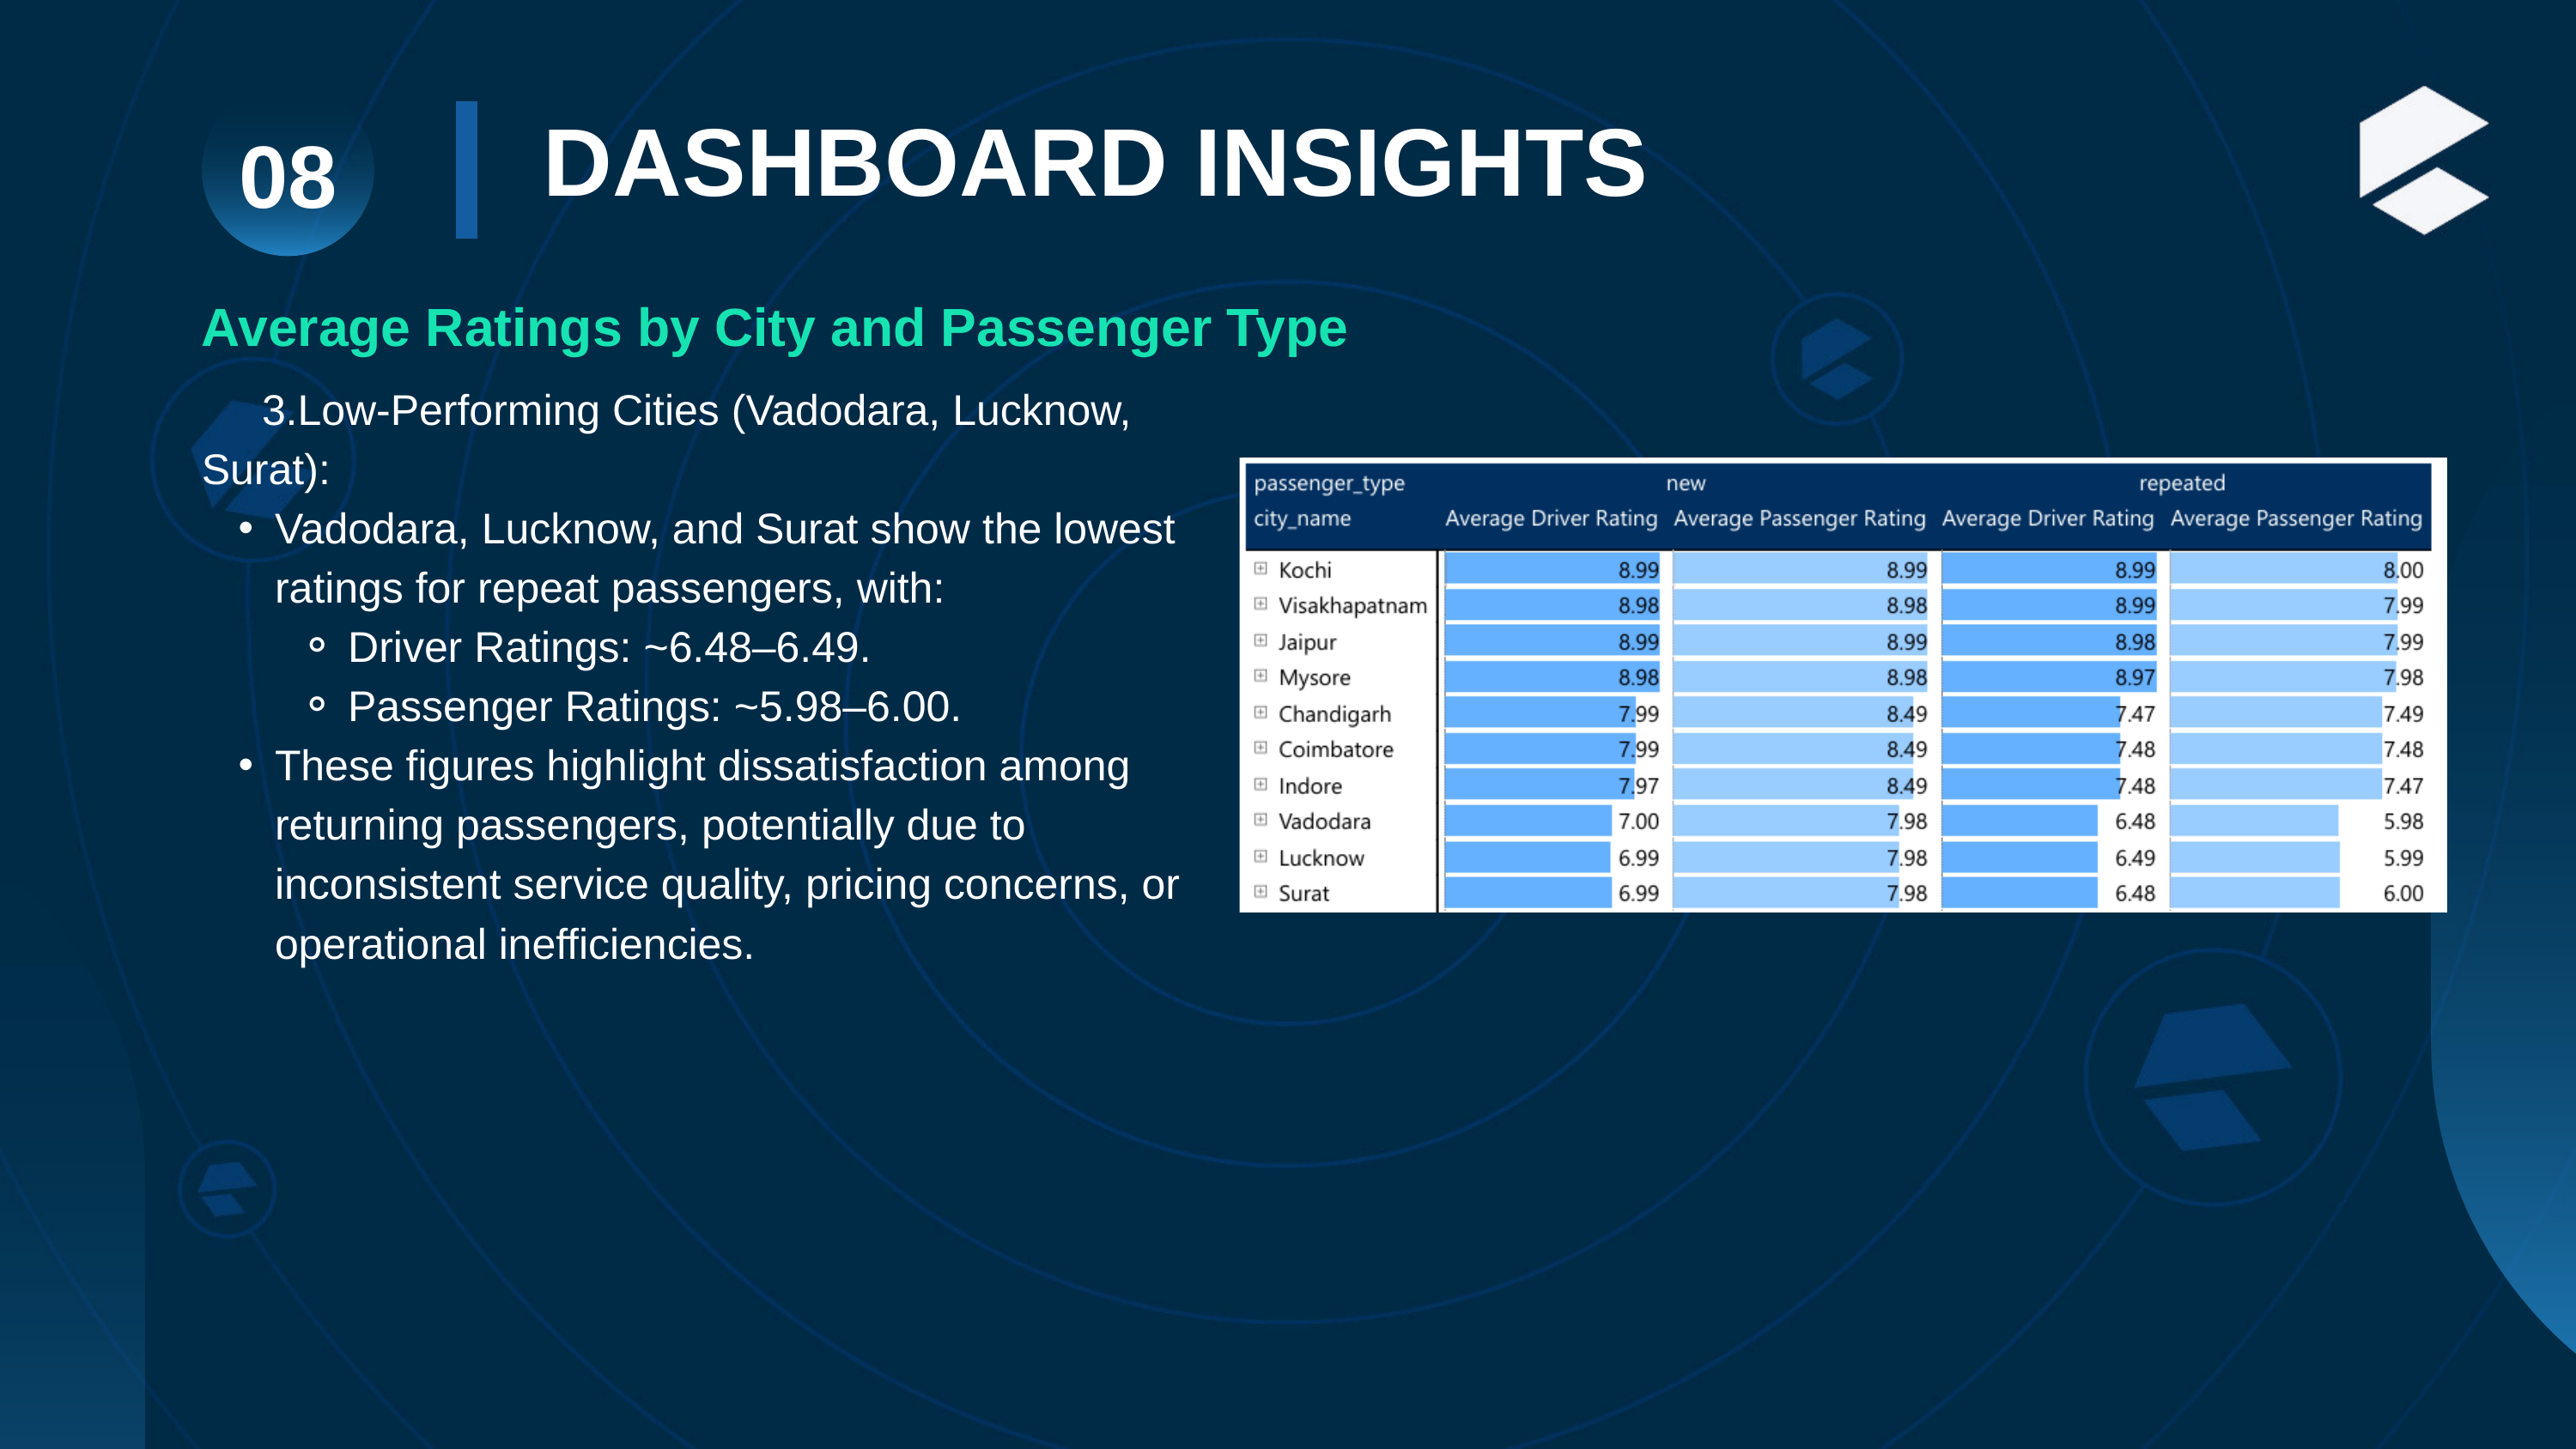

DASHBOARD INSIGHTS
08

Average Ratings by City and Passenger Type

     3.Low-Performing Cities (Vadodara, Lucknow, Surat):
Vadodara, Lucknow, and Surat show the lowest ratings for repeat passengers, with:
Driver Ratings: ~6.48–6.49.
Passenger Ratings: ~5.98–6.00.
These figures highlight dissatisfaction among returning passengers, potentially due to inconsistent service quality, pricing concerns, or operational inefficiencies.